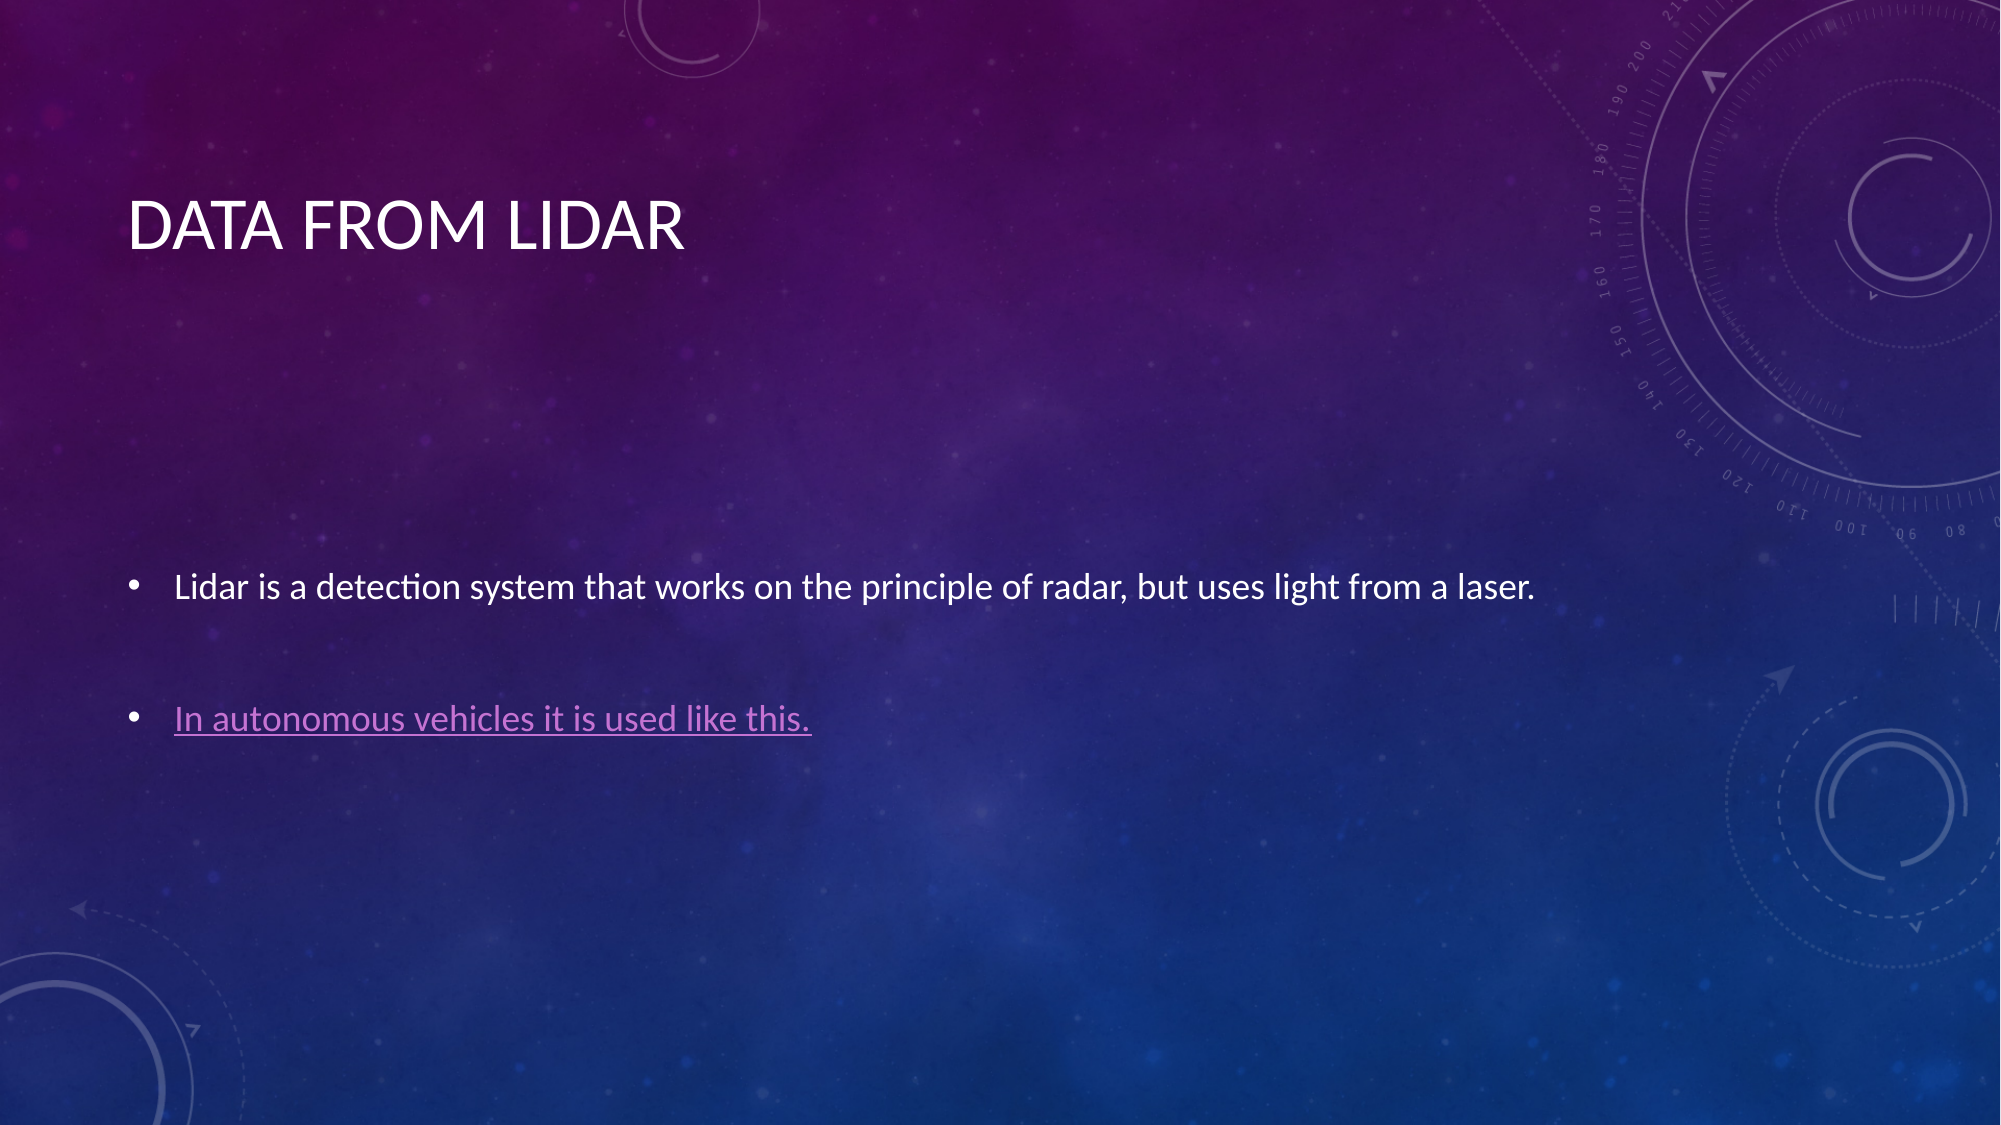

# Data from LiDAR
Lidar is a detection system that works on the principle of radar, but uses light from a laser.

In autonomous vehicles it is used like this.